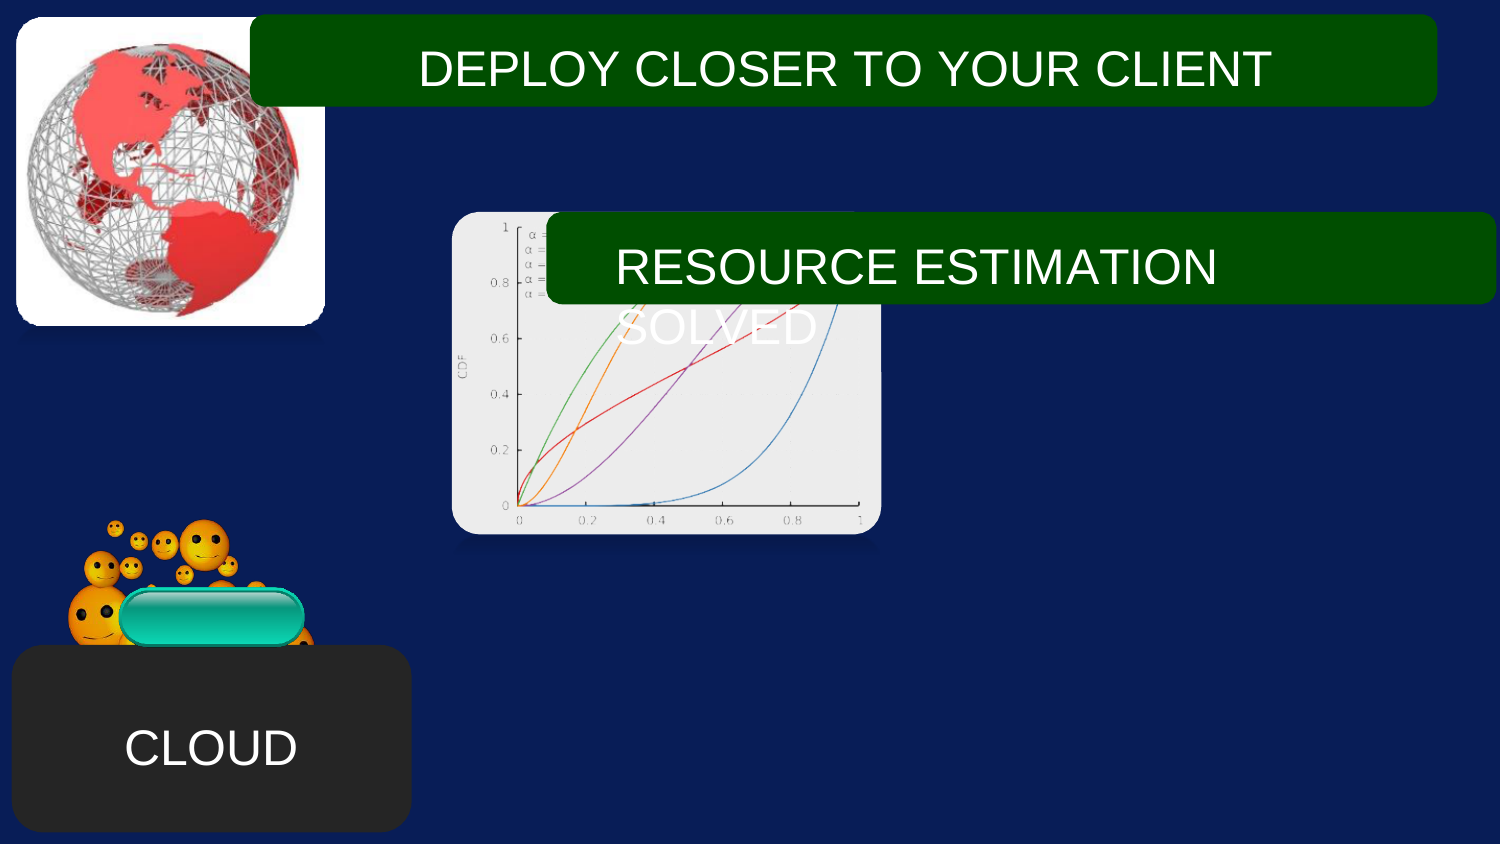

# DEPLOY CLOSER TO YOUR CLIENT

RESOURCE ESTIMATION SOLVED

CLOUD